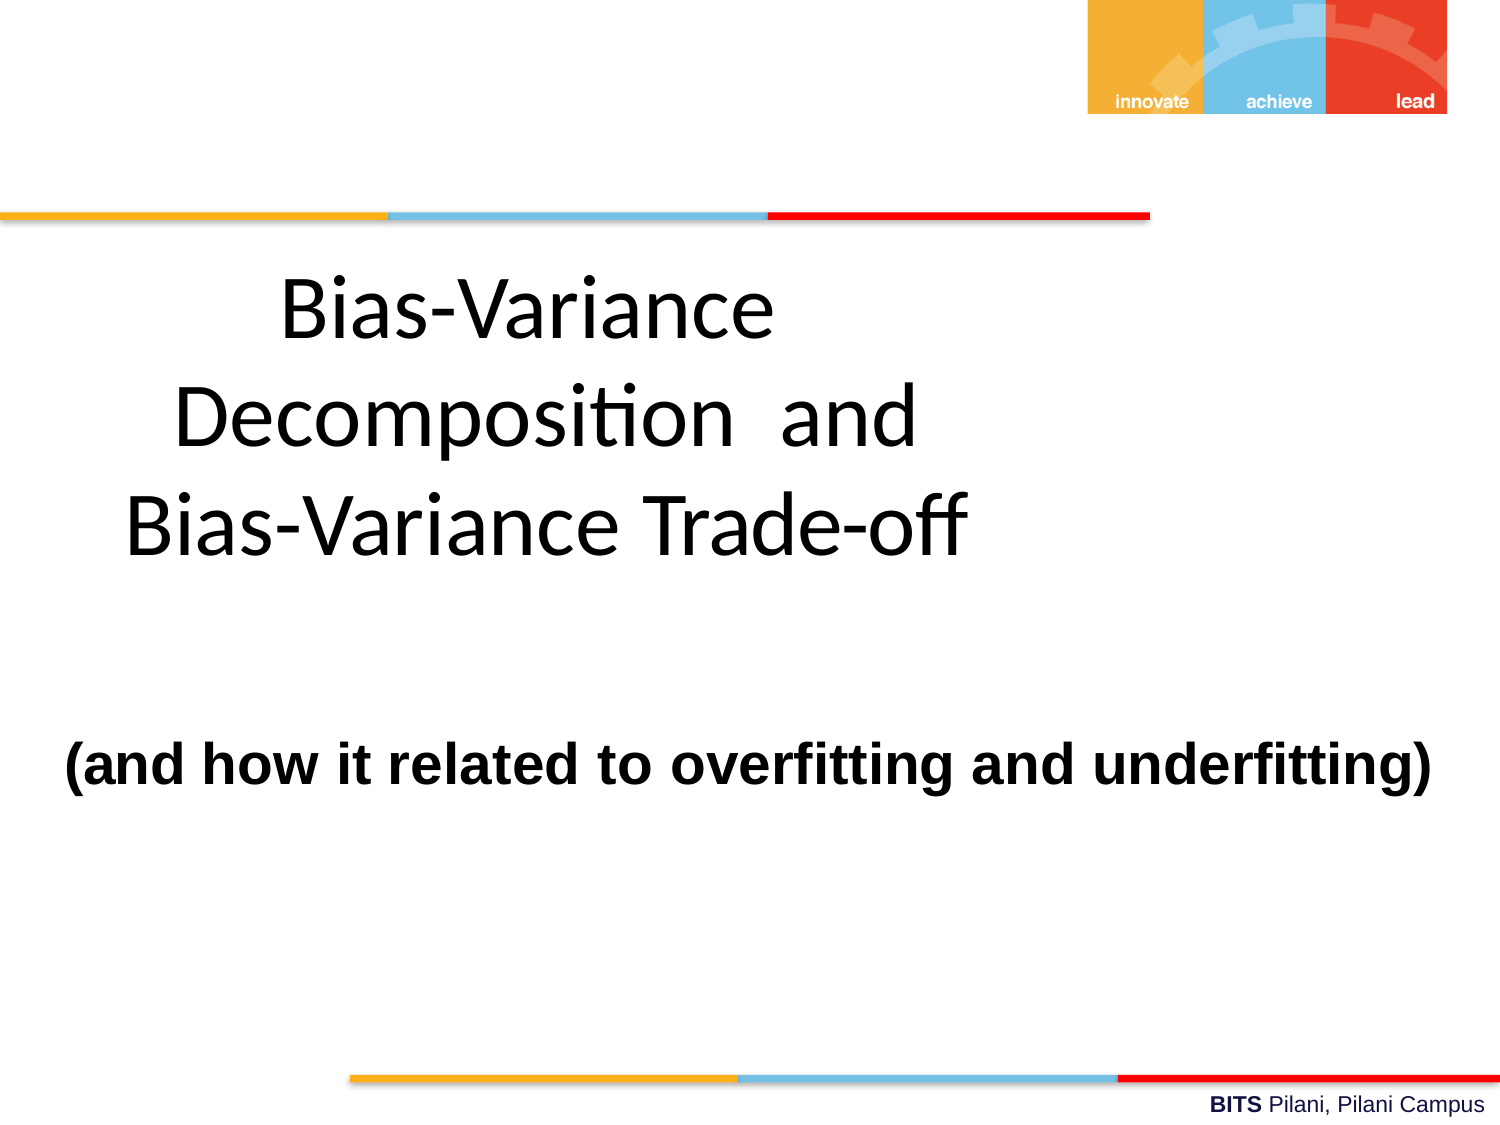

# Bias-Variance Decomposition  and Bias-Variance Trade-oﬀ
(and how it related to overfitting and underfitting)